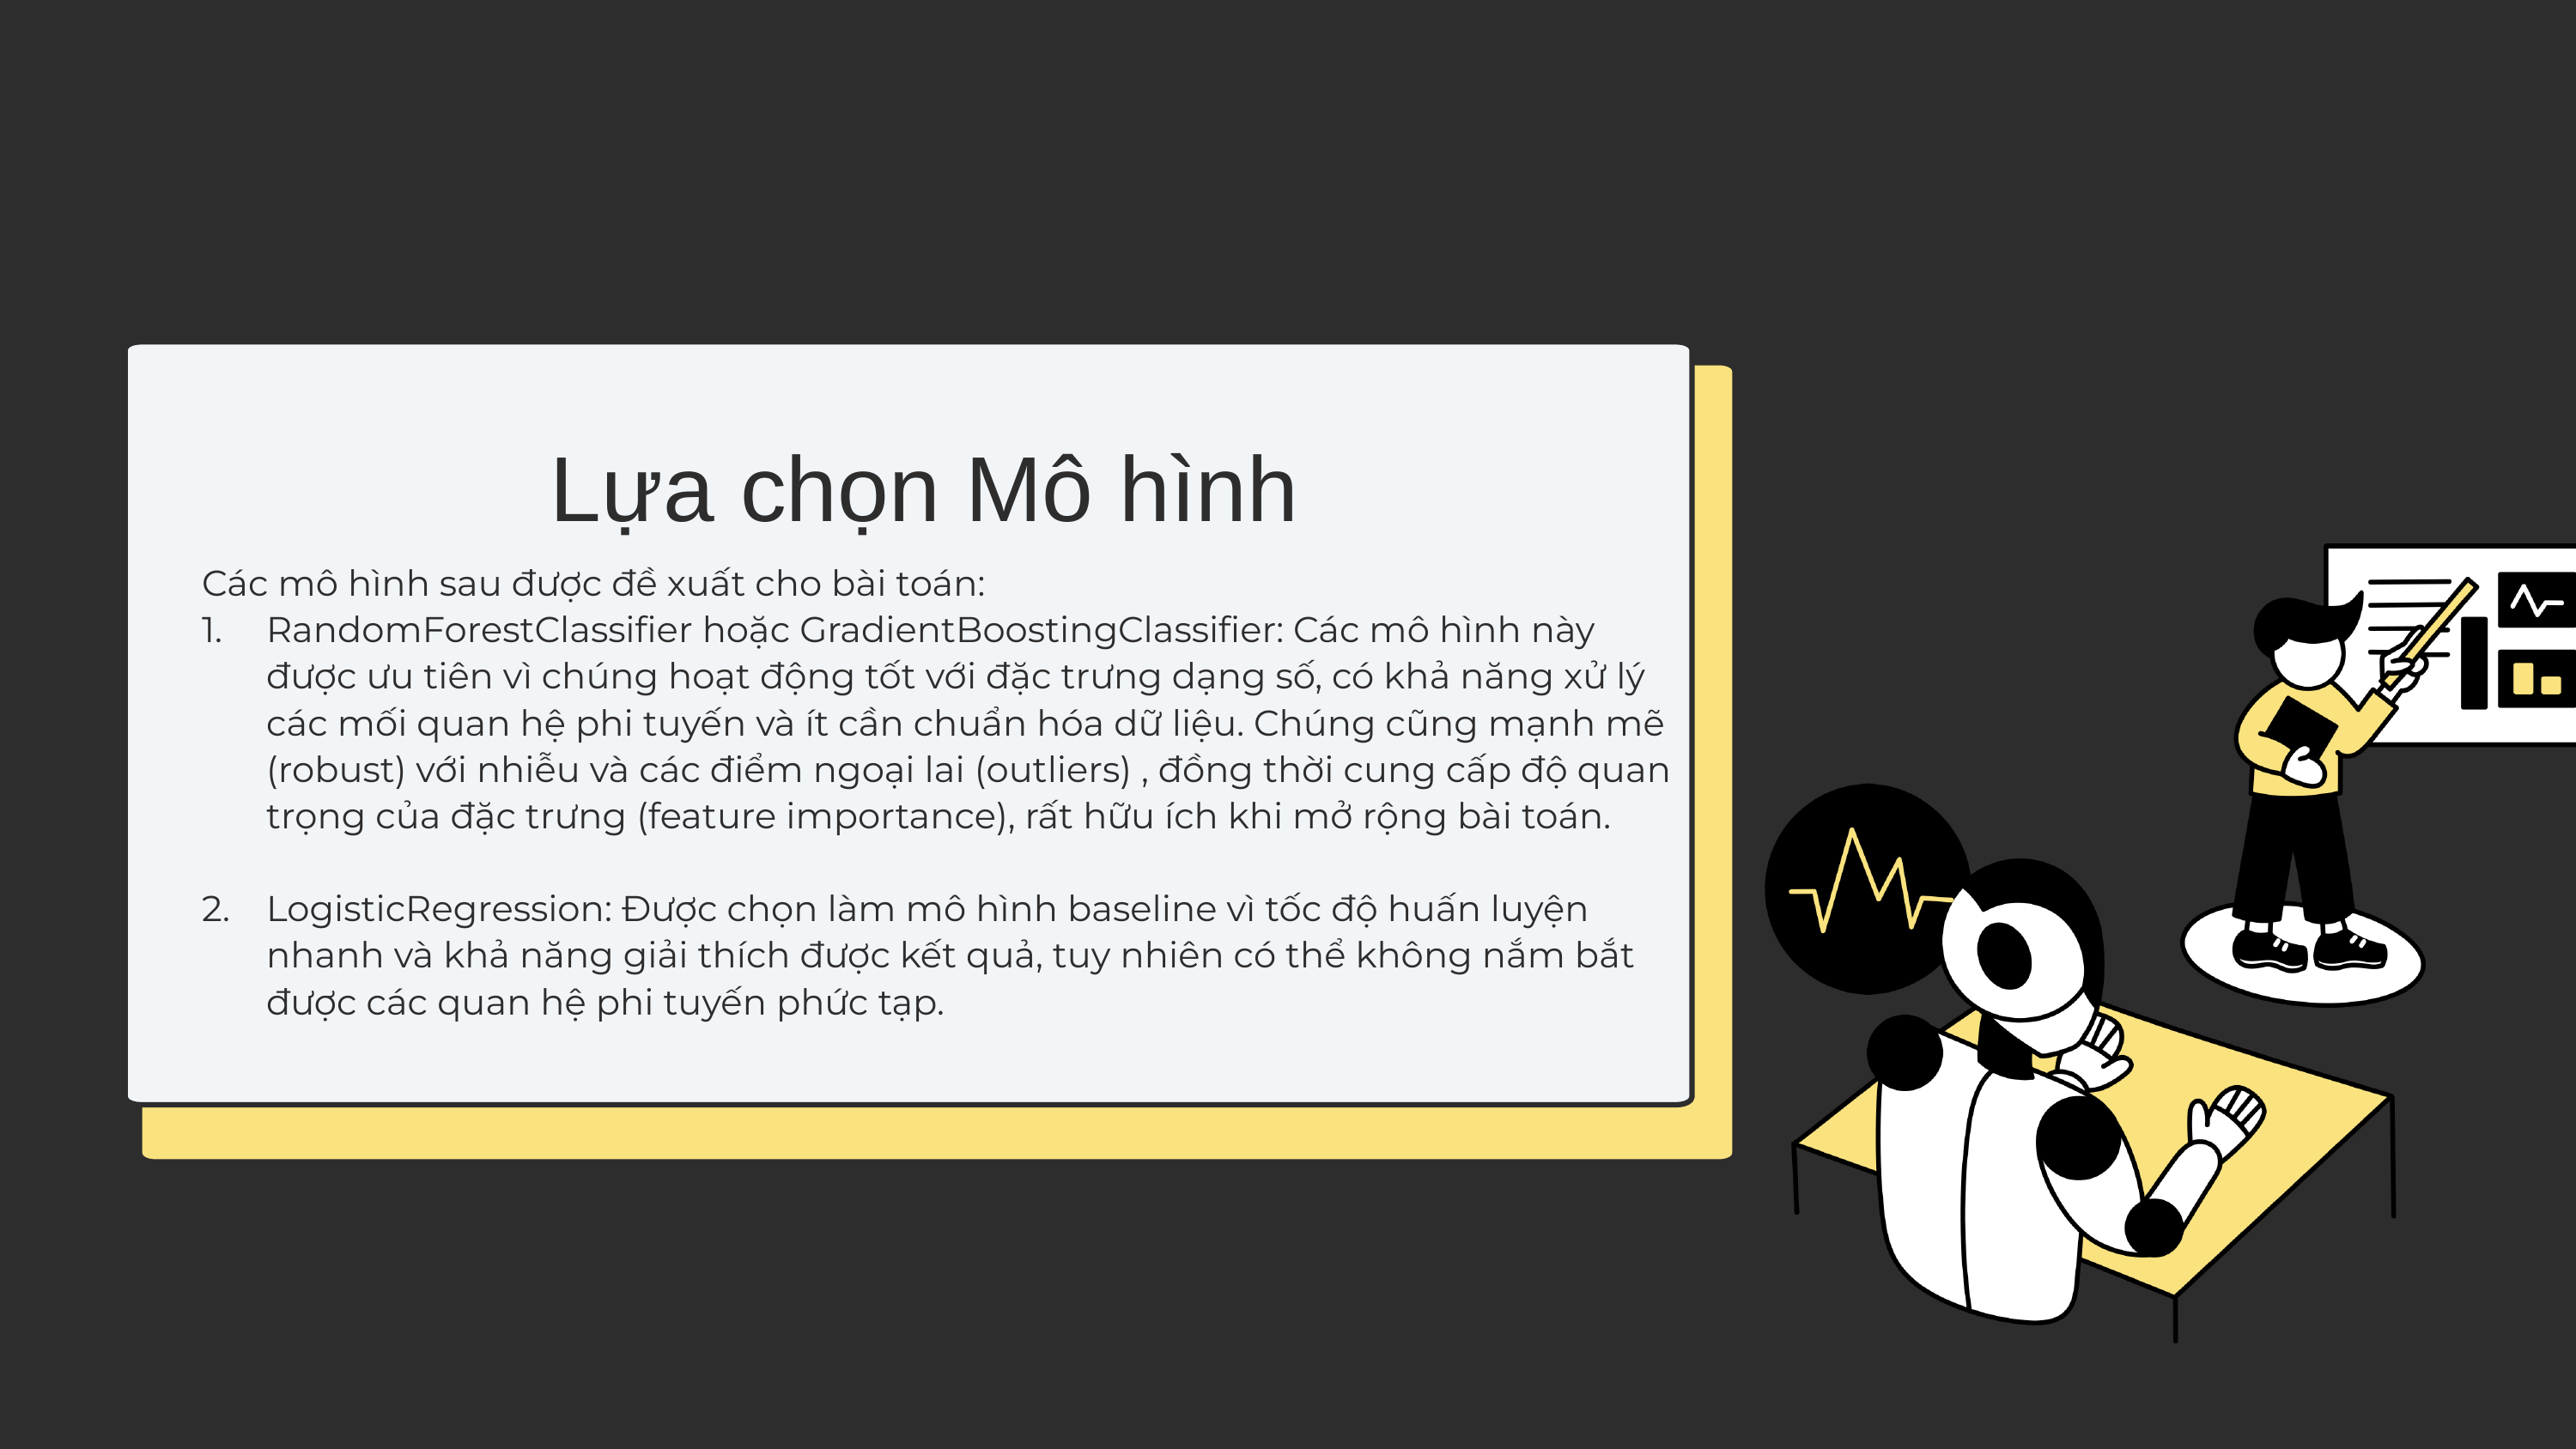

Lựa chọn Mô hình

Các mô hình sau được đề xuất cho bài toán:
RandomForestClassifier hoặc GradientBoostingClassifier: Các mô hình này được ưu tiên vì chúng hoạt động tốt với đặc trưng dạng số, có khả năng xử lý các mối quan hệ phi tuyến và ít cần chuẩn hóa dữ liệu. Chúng cũng mạnh mẽ (robust) với nhiễu và các điểm ngoại lai (outliers) , đồng thời cung cấp độ quan trọng của đặc trưng (feature importance), rất hữu ích khi mở rộng bài toán.

LogisticRegression: Được chọn làm mô hình baseline vì tốc độ huấn luyện nhanh và khả năng giải thích được kết quả, tuy nhiên có thể không nắm bắt được các quan hệ phi tuyến phức tạp.